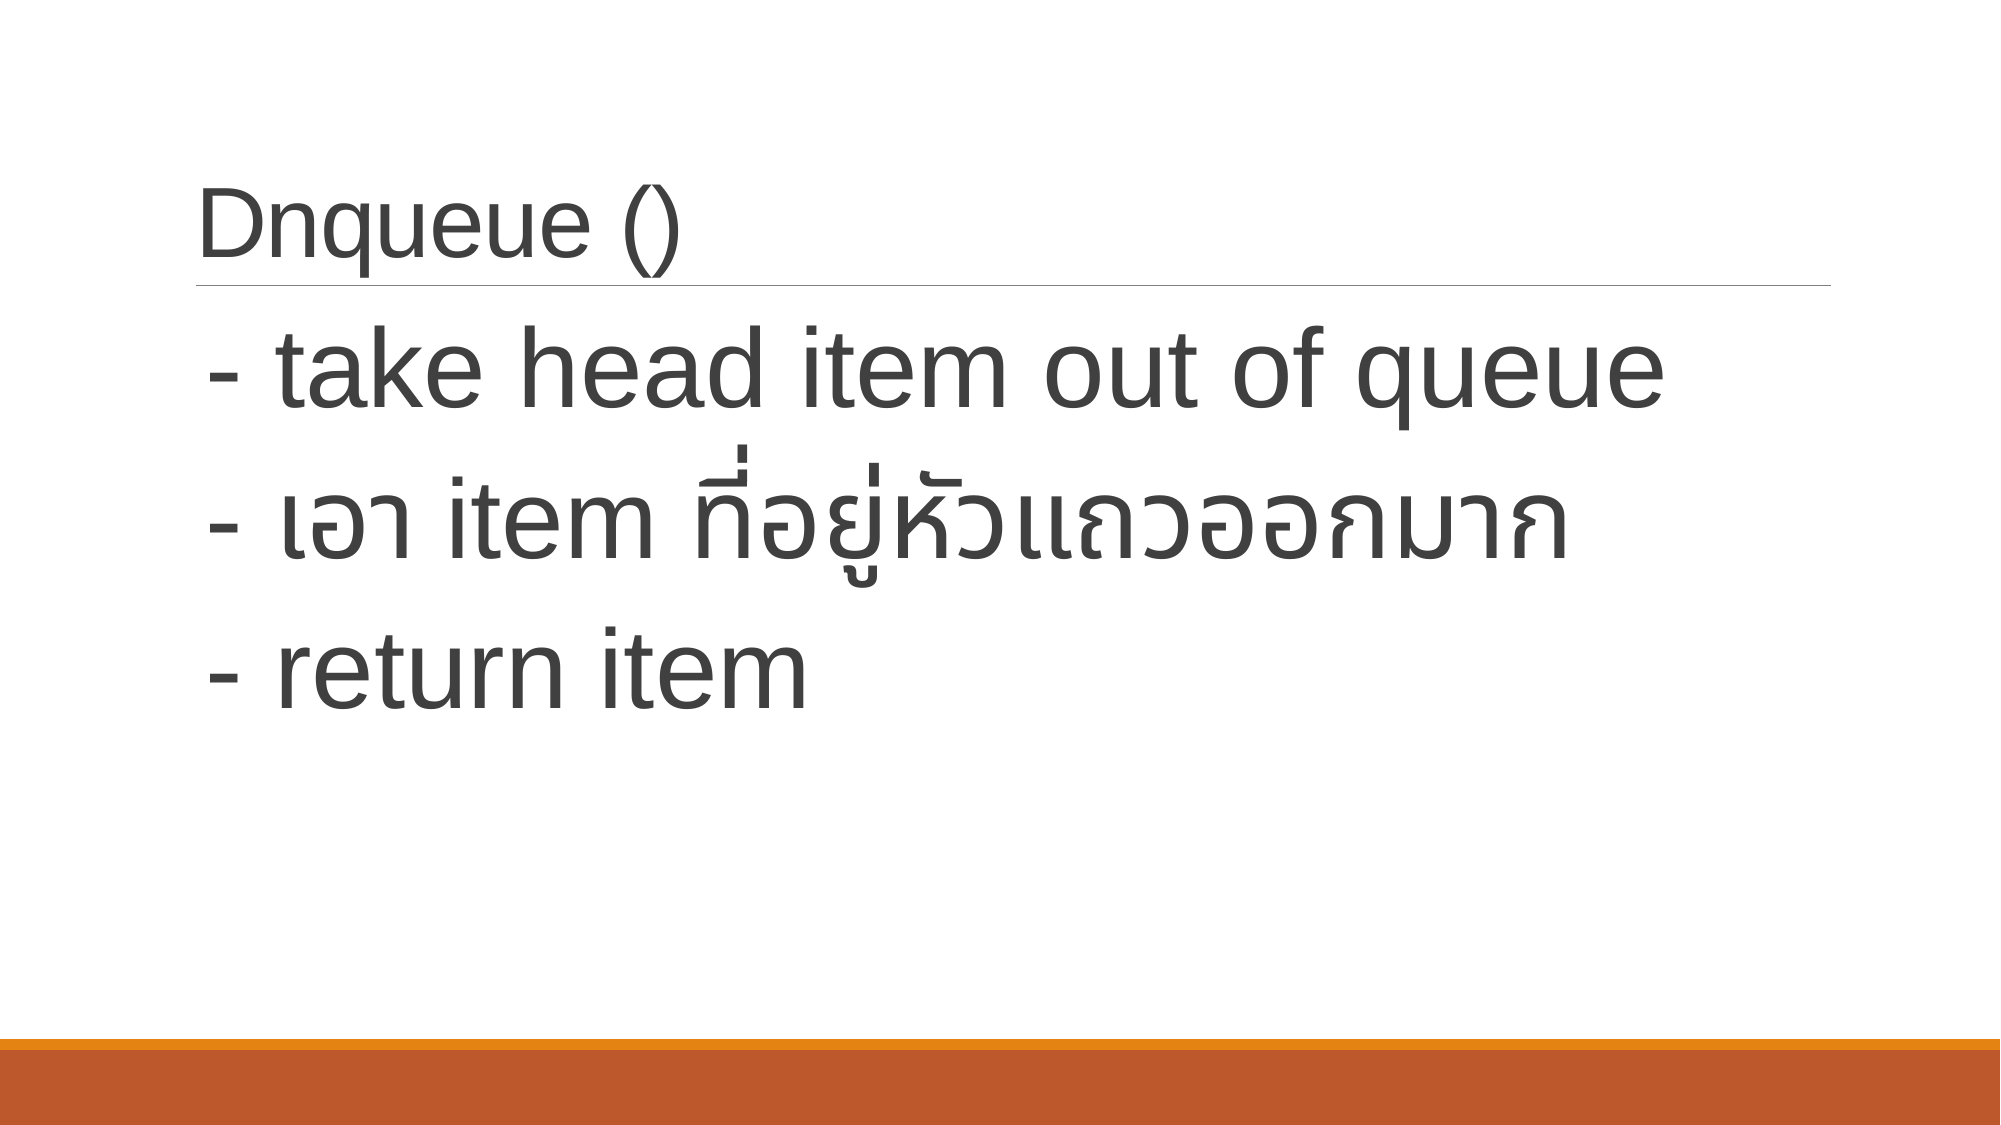

# Dnqueue ()
- take head item out of queue
- เอา item ที่อยู่หัวแถวออกมาก
- return item